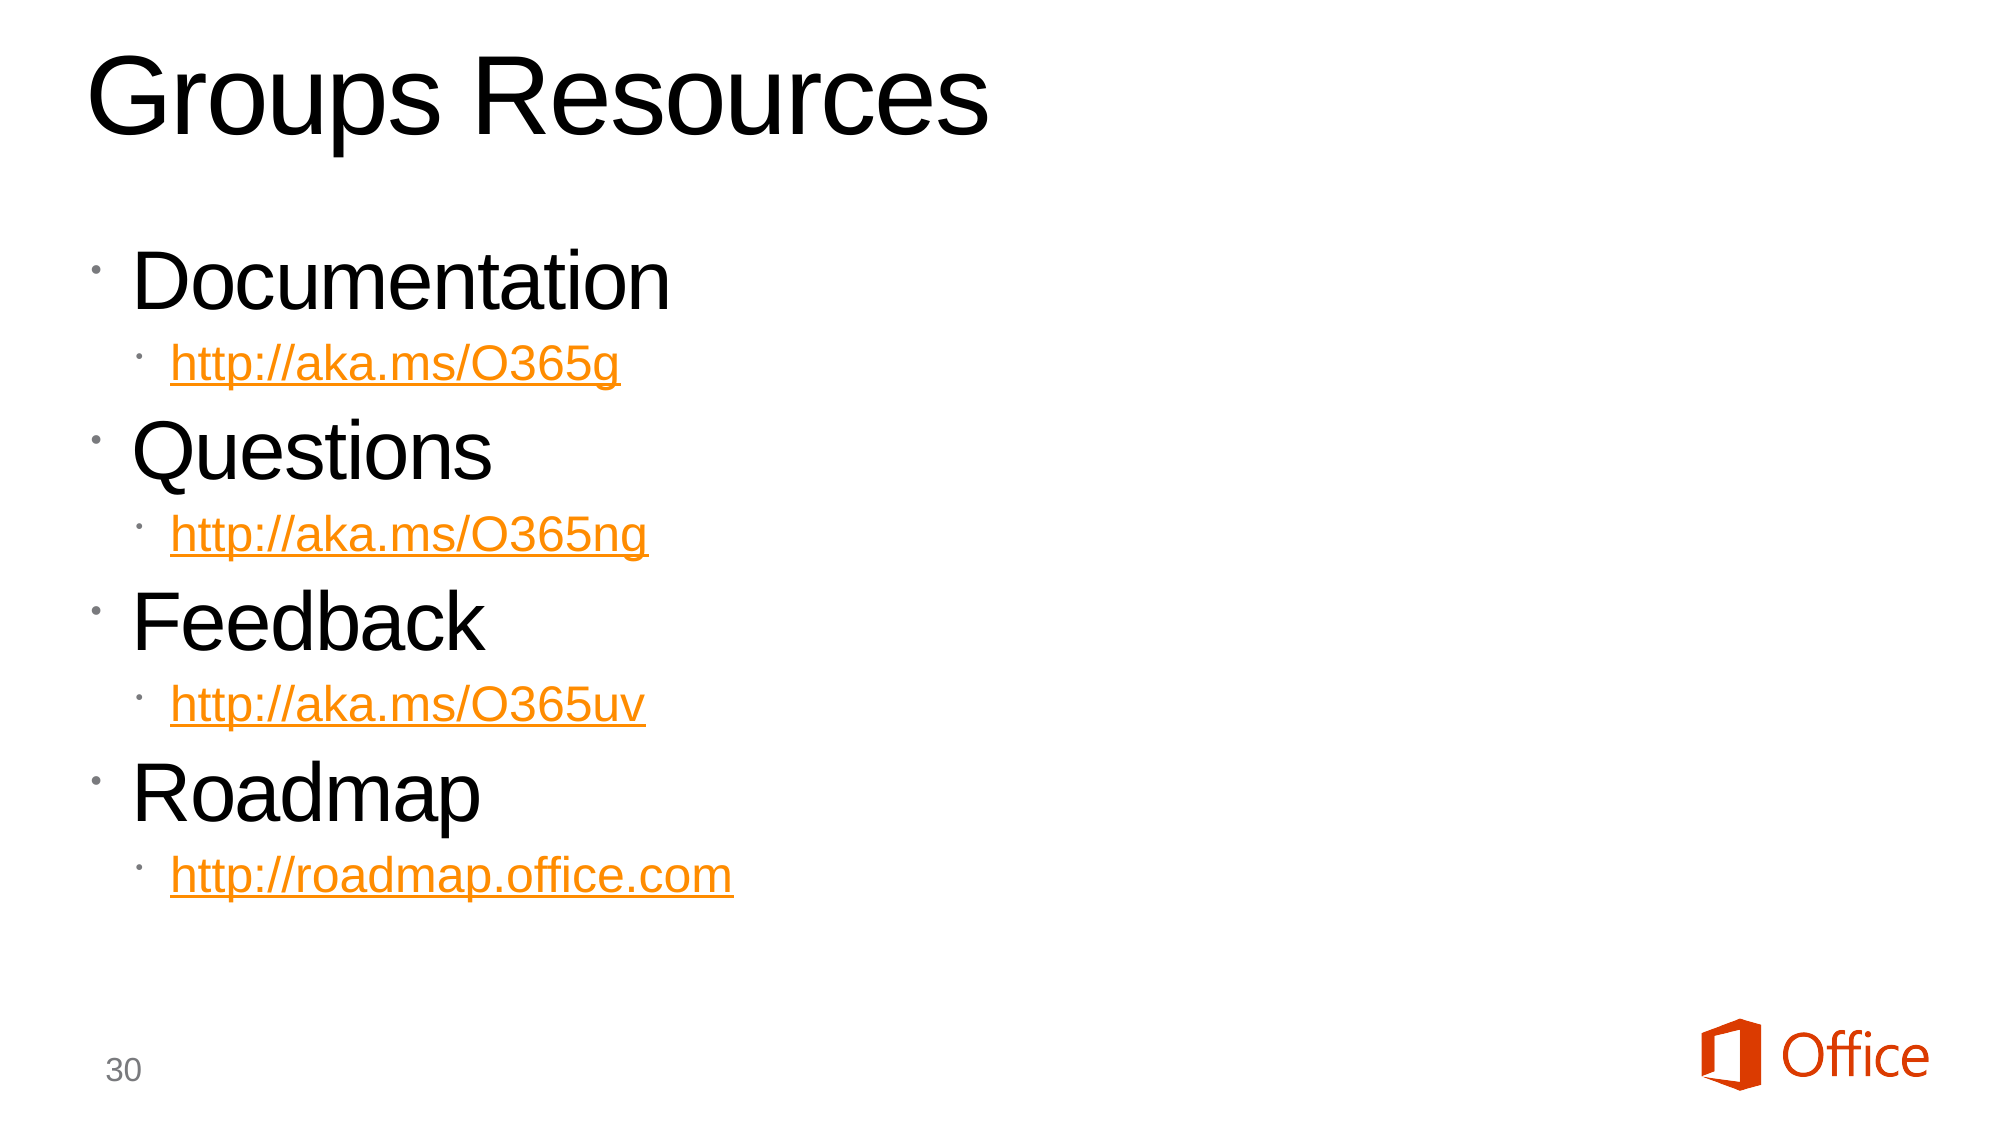

# Groups Resources
Documentation
http://aka.ms/O365g
Questions
http://aka.ms/O365ng
Feedback
http://aka.ms/O365uv
Roadmap
http://roadmap.office.com

30